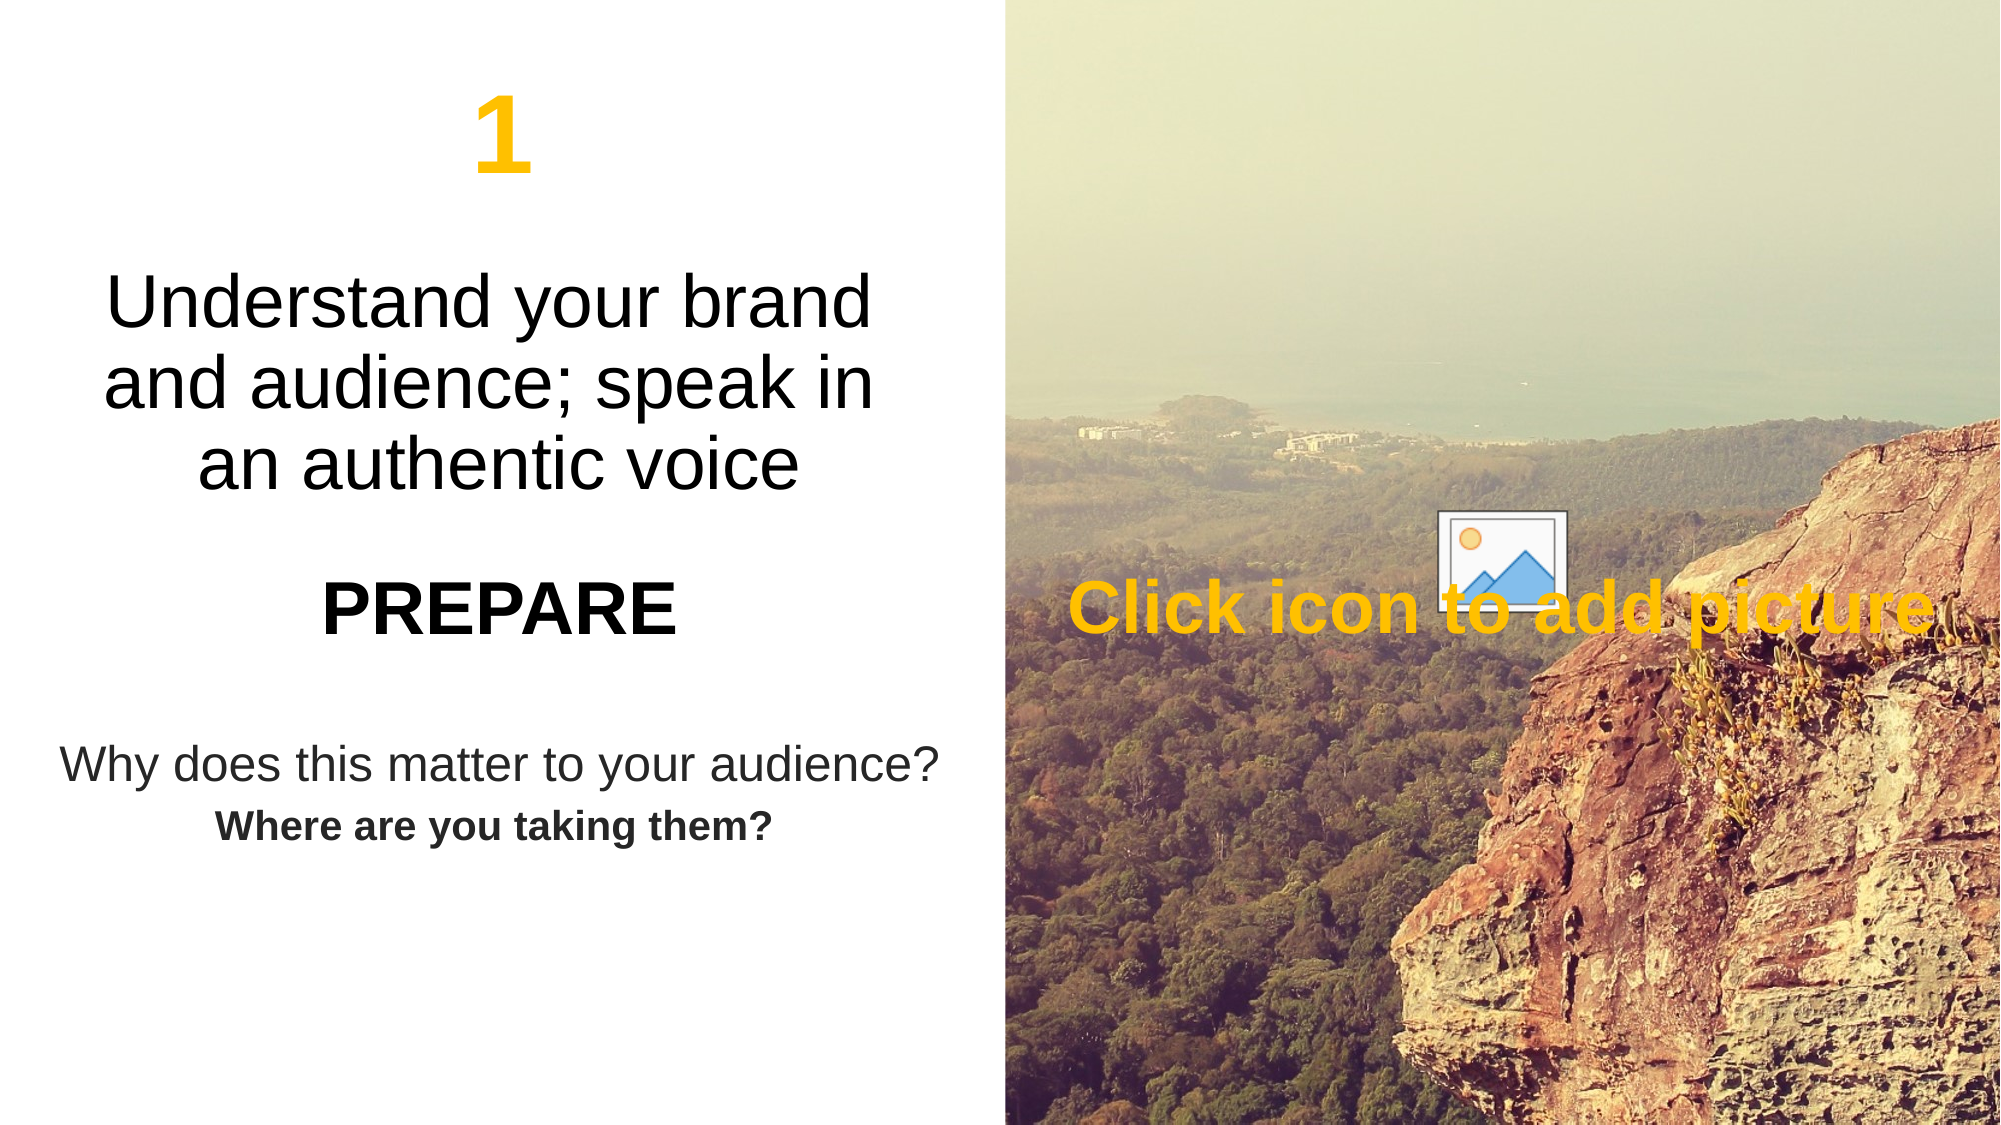

1
Understand your brand
and audience; speak in
an authentic voice
PREPARE
Why does this matter to your audience?
Where are you taking them?
16